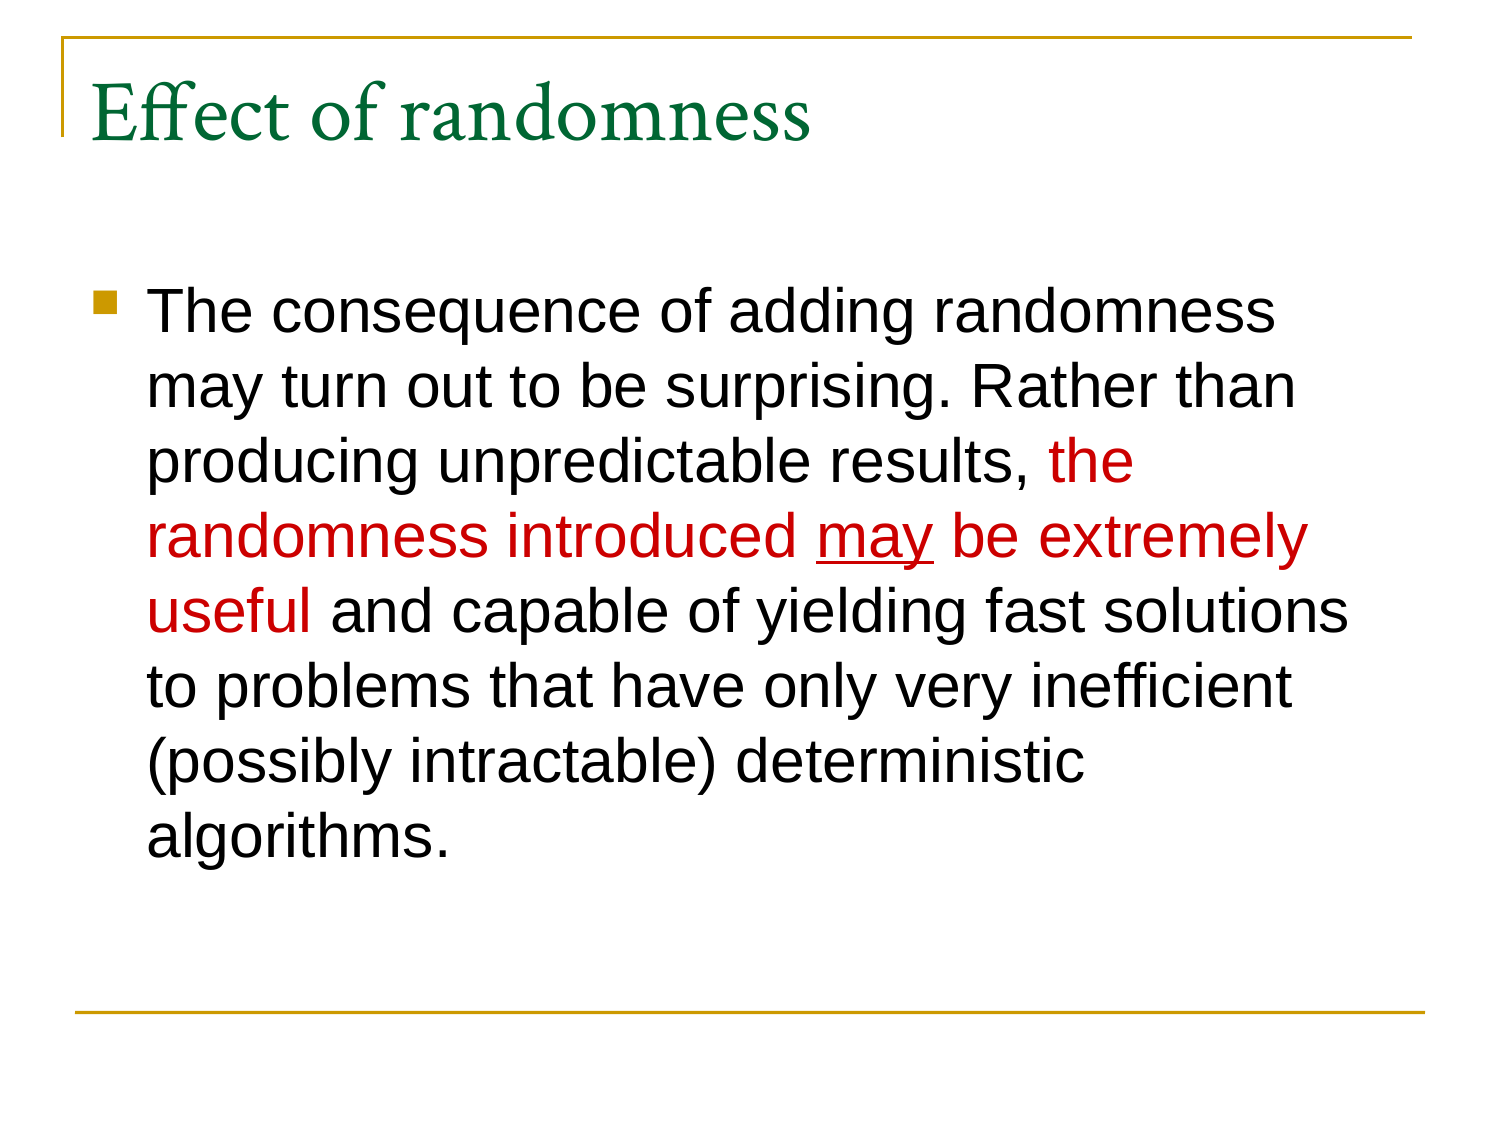

# Effect of randomness
The consequence of adding randomness may turn out to be surprising. Rather than producing unpredictable results, the randomness introduced may be extremely useful and capable of yielding fast solutions to problems that have only very inefficient (possibly intractable) deterministic algorithms.